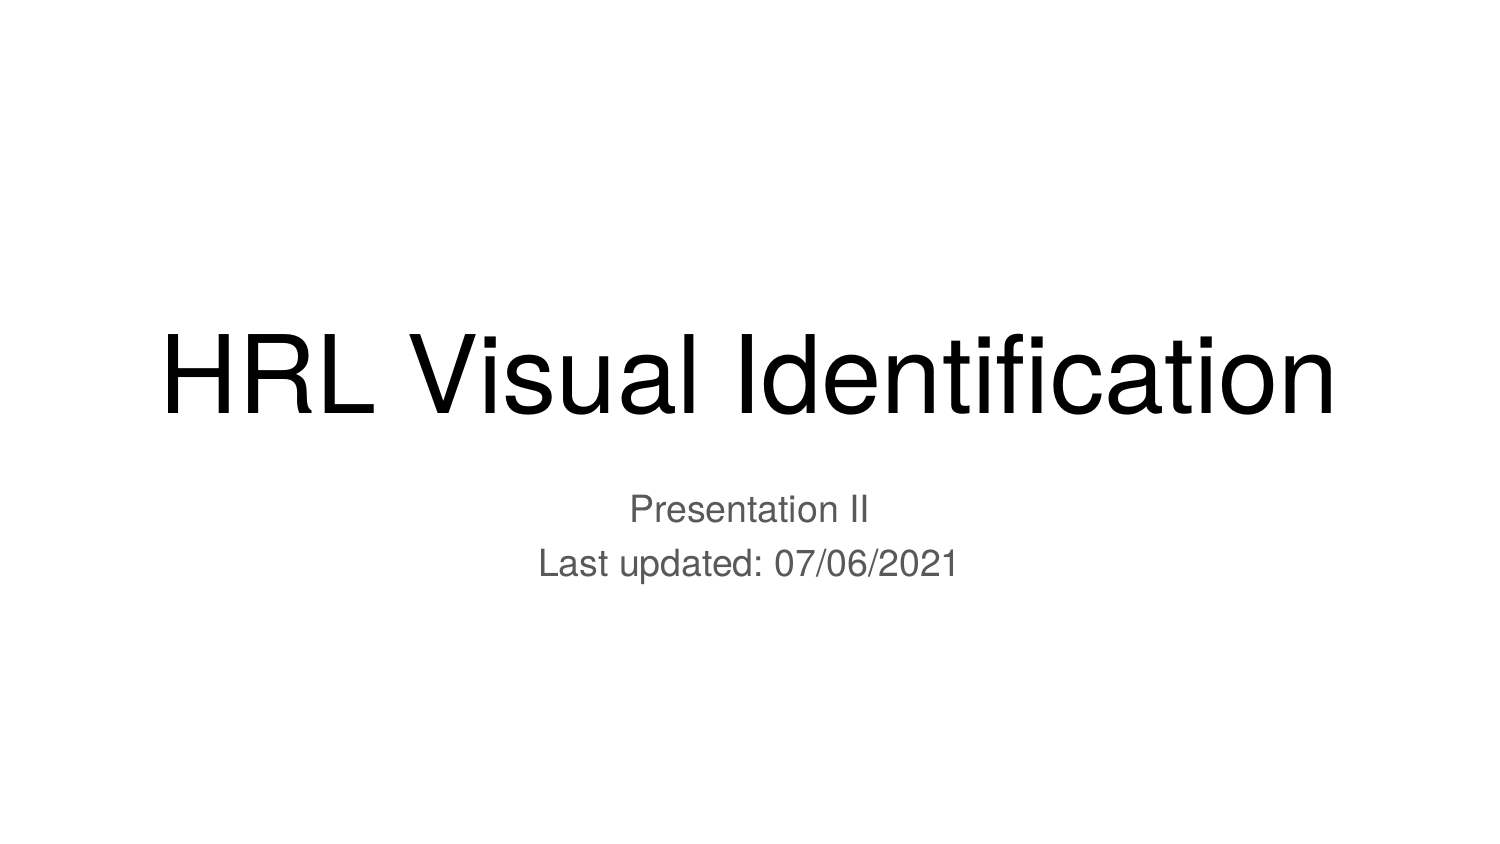

# HRL Visual Identification
Presentation II
Last updated: 07/06/2021